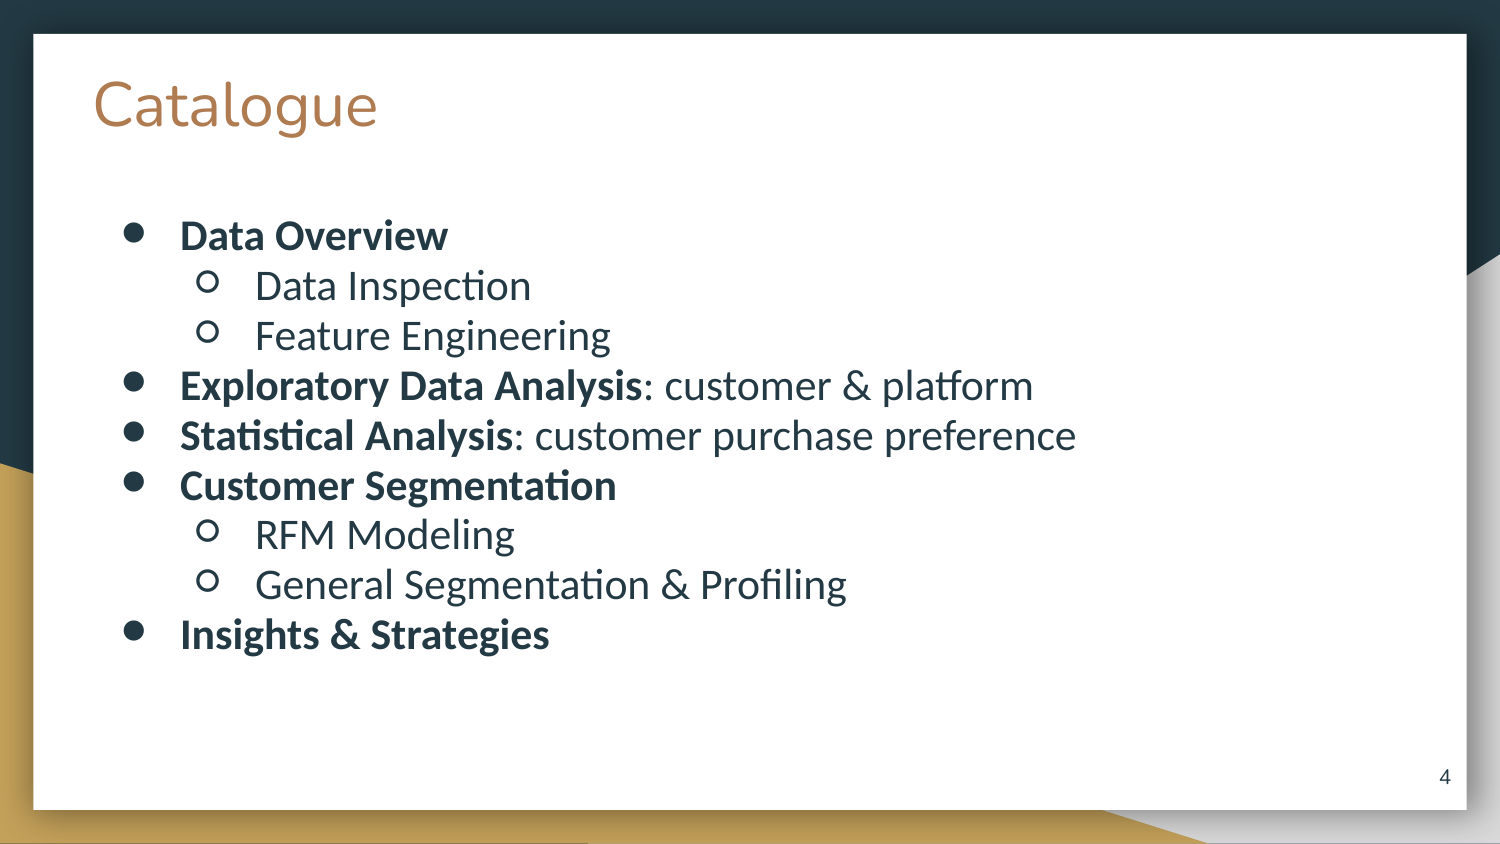

# Catalogue
Data Overview
Data Inspection
Feature Engineering
Exploratory Data Analysis: customer & platform
Statistical Analysis: customer purchase preference
Customer Segmentation
RFM Modeling
General Segmentation & Profiling
Insights & Strategies
4